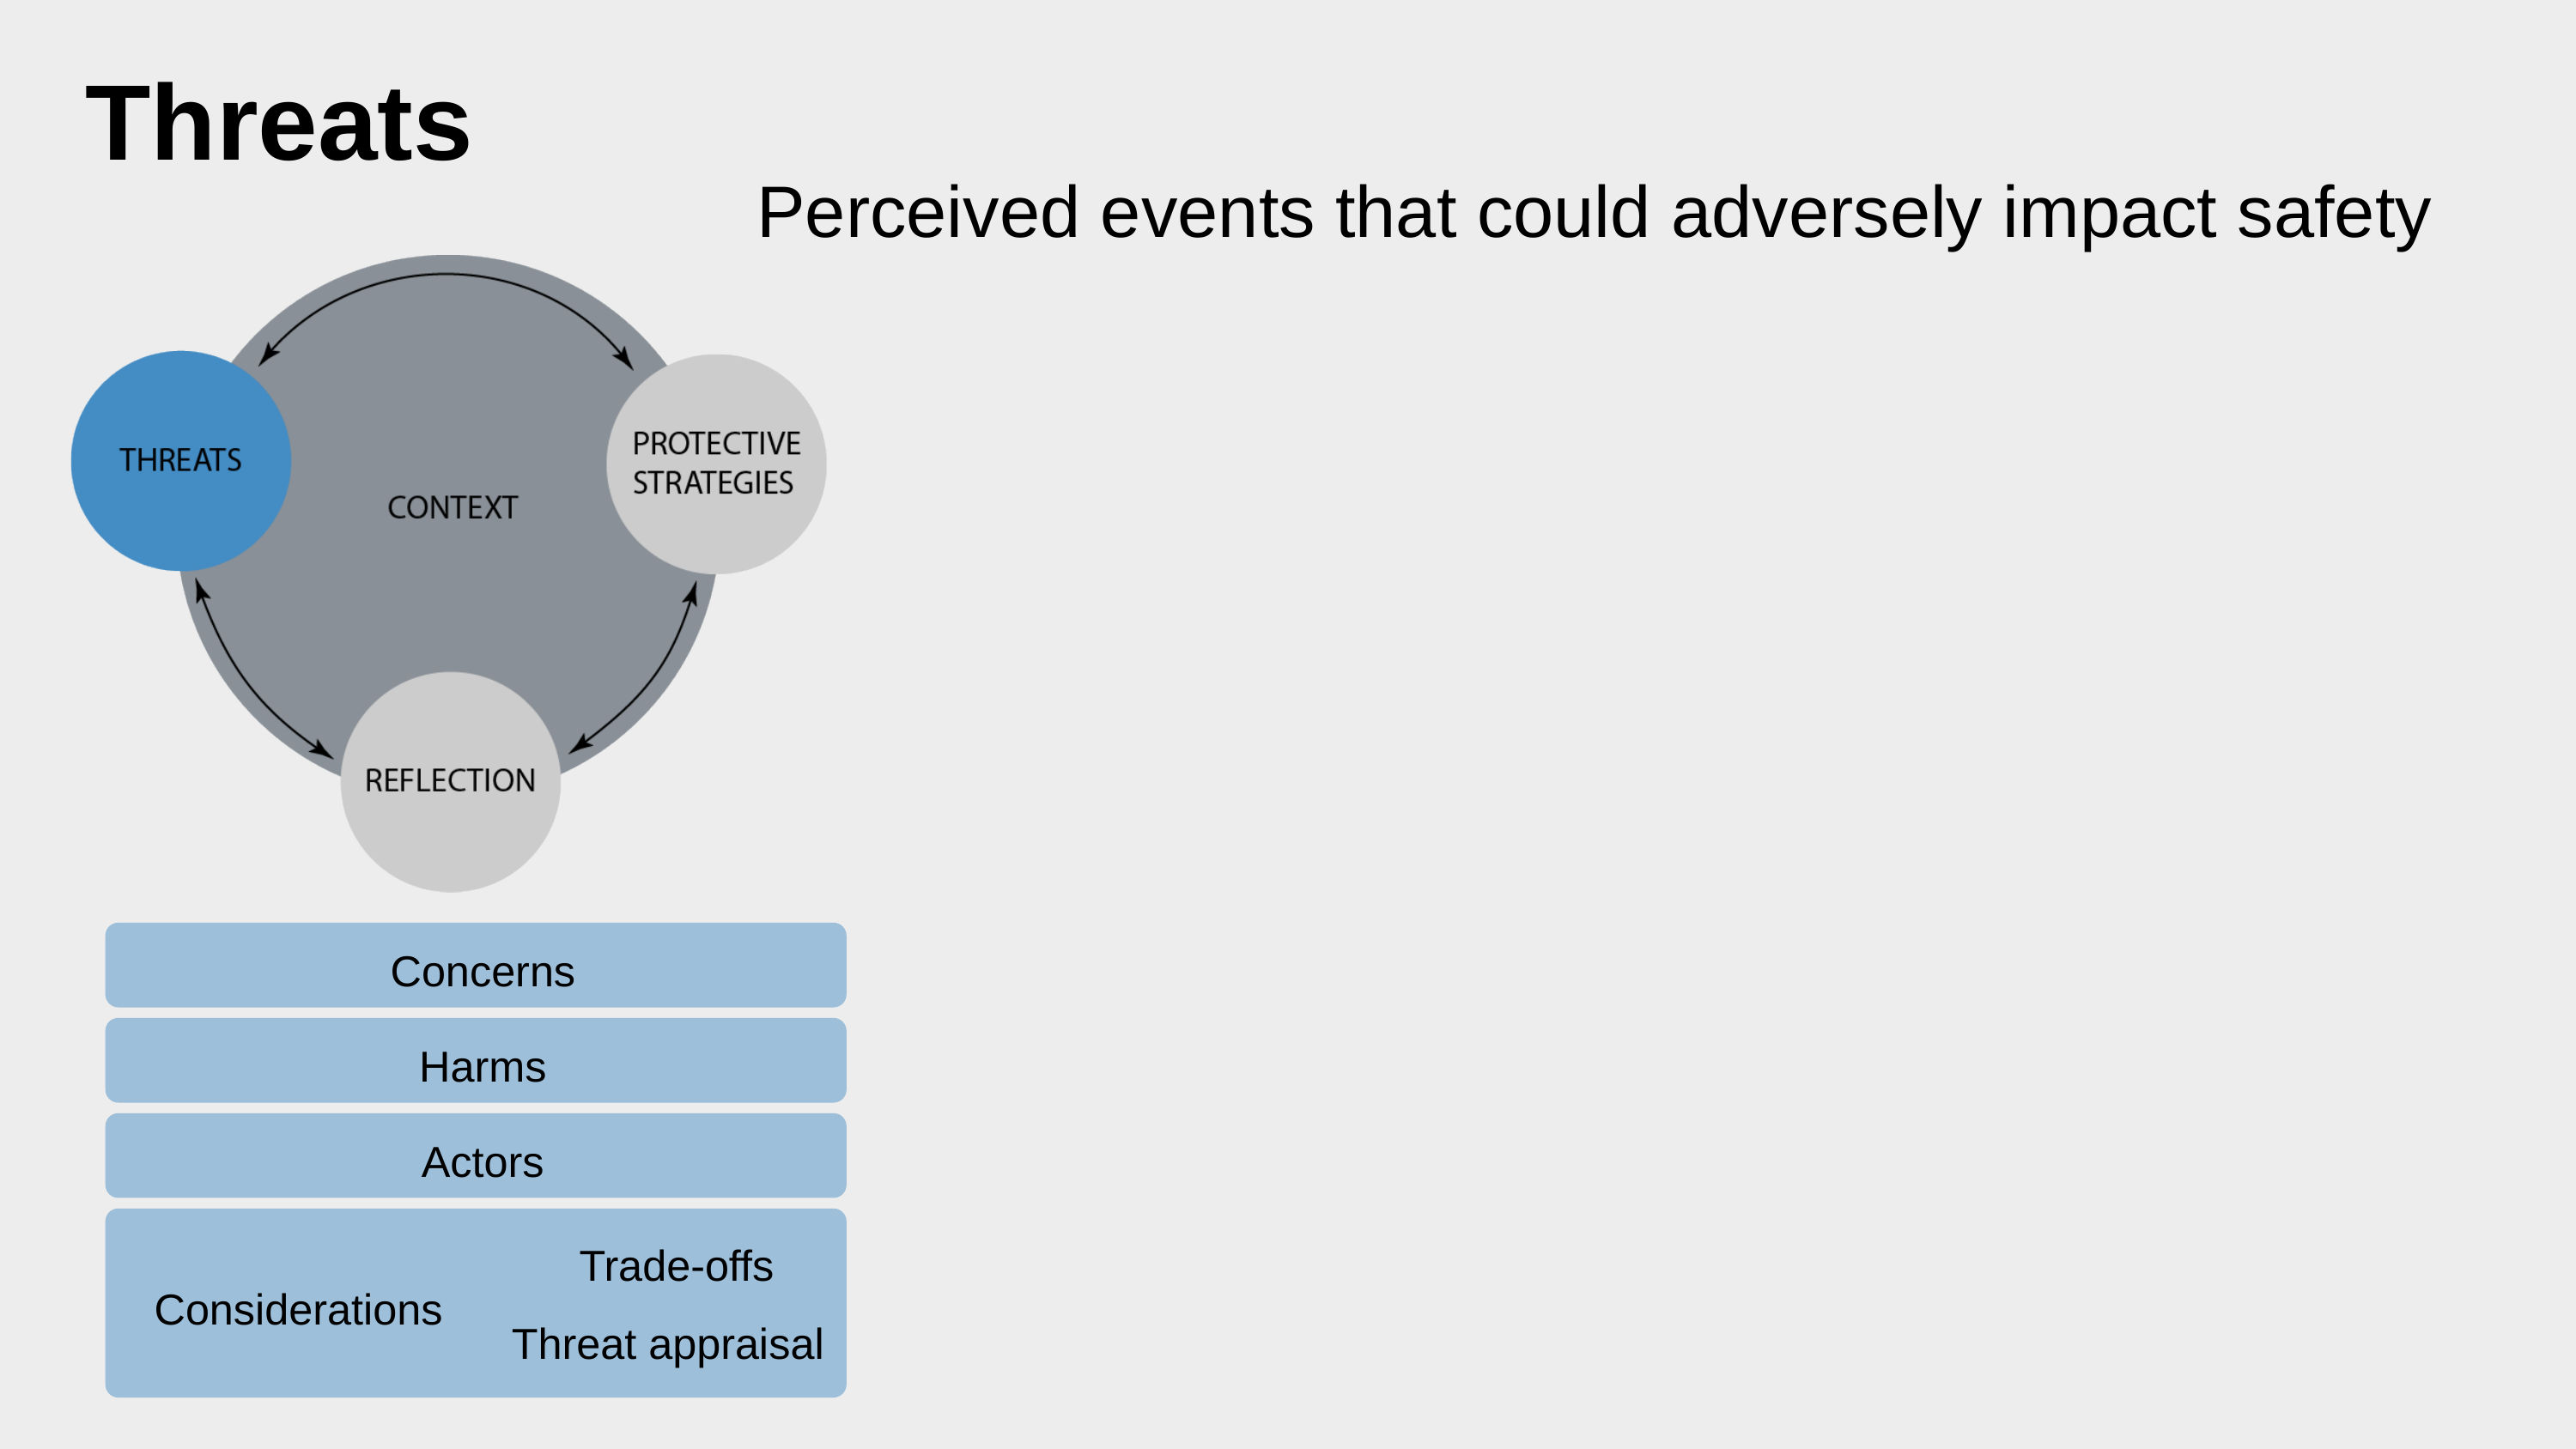

Threats
Perceived events that could adversely impact safety

Concerns

Harms

Actors

Trade-offs
Considerations
Threat appraisal